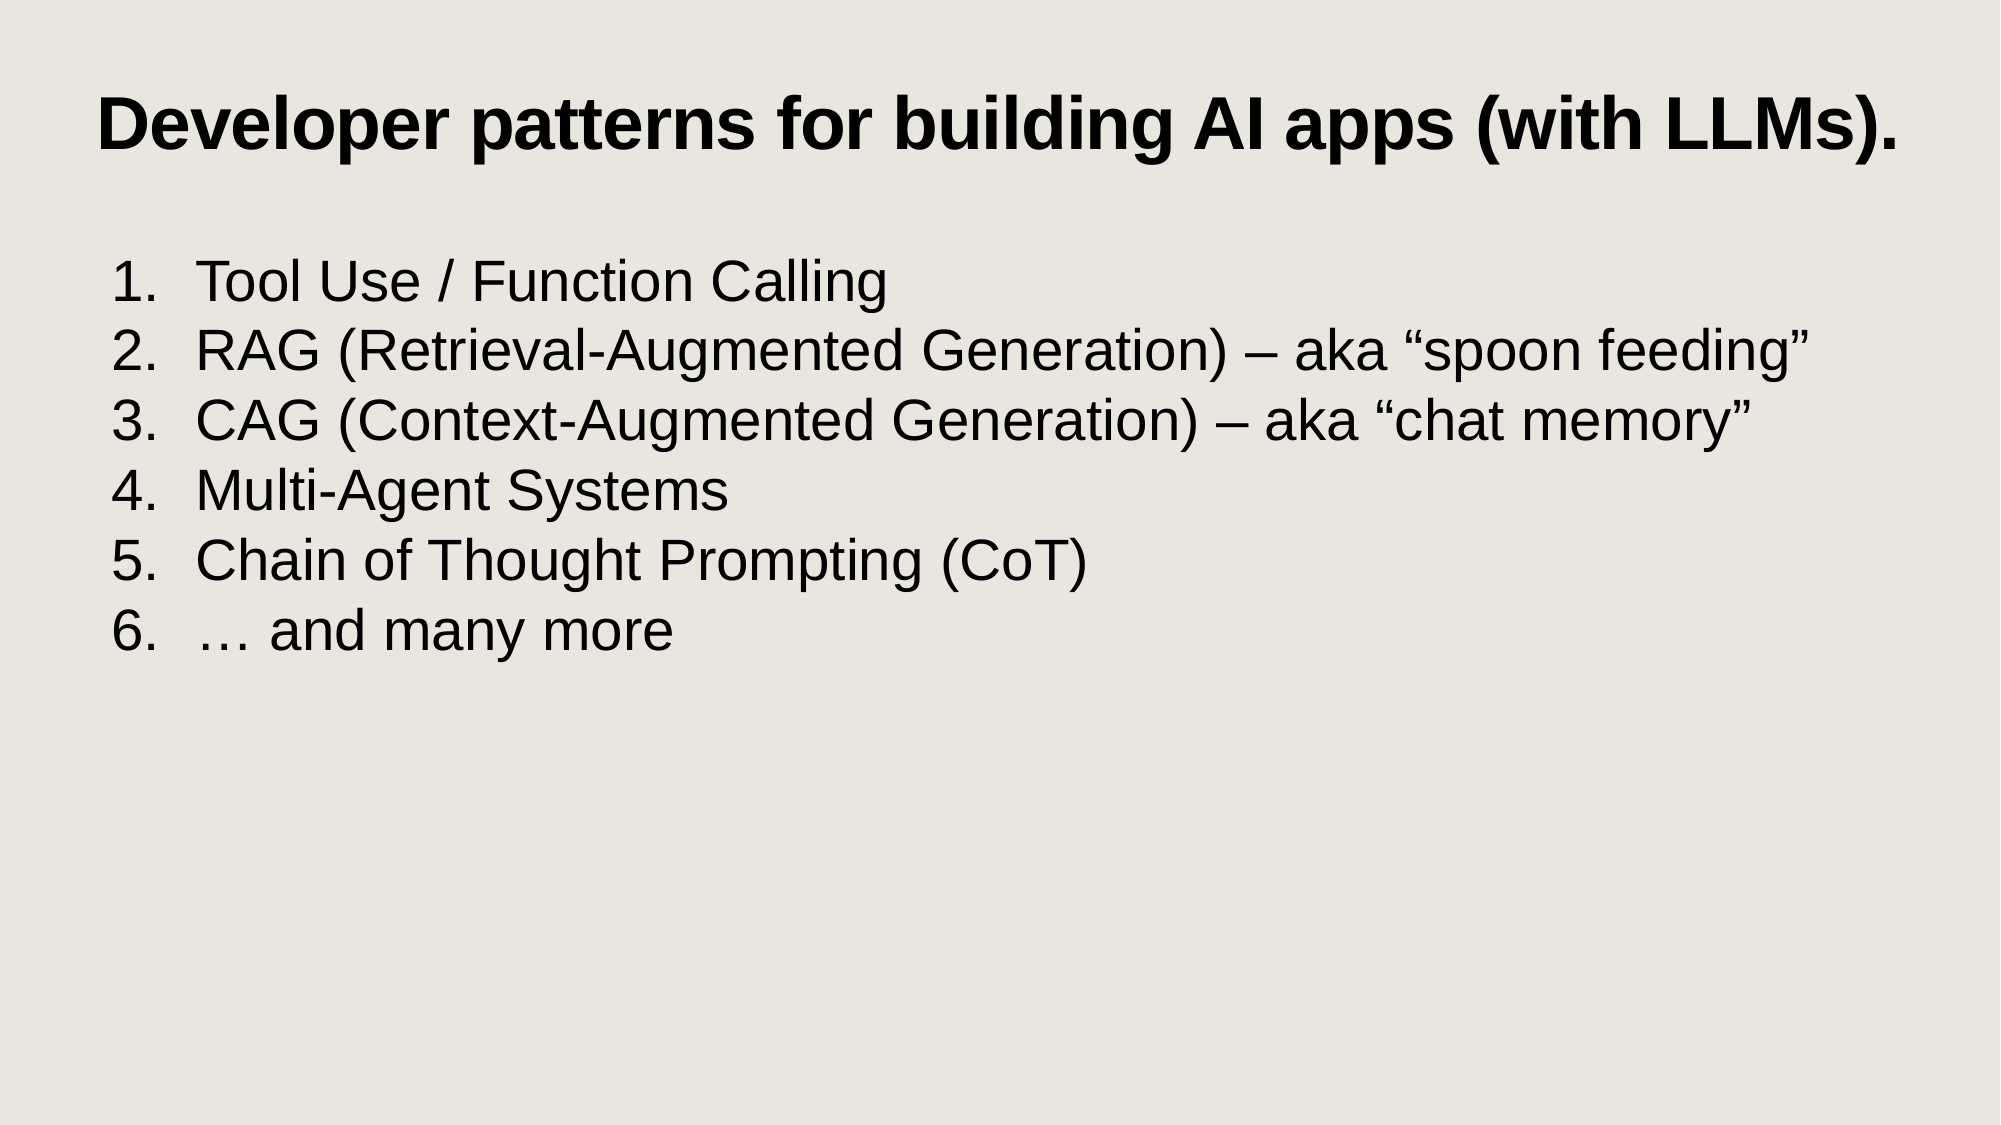

# Developer patterns for building AI apps (with LLMs).
Tool Use / Function Calling
RAG (Retrieval-Augmented Generation) – aka “spoon feeding”
CAG (Context-Augmented Generation) – aka “chat memory”
Multi-Agent Systems
Chain of Thought Prompting (CoT)
… and many more